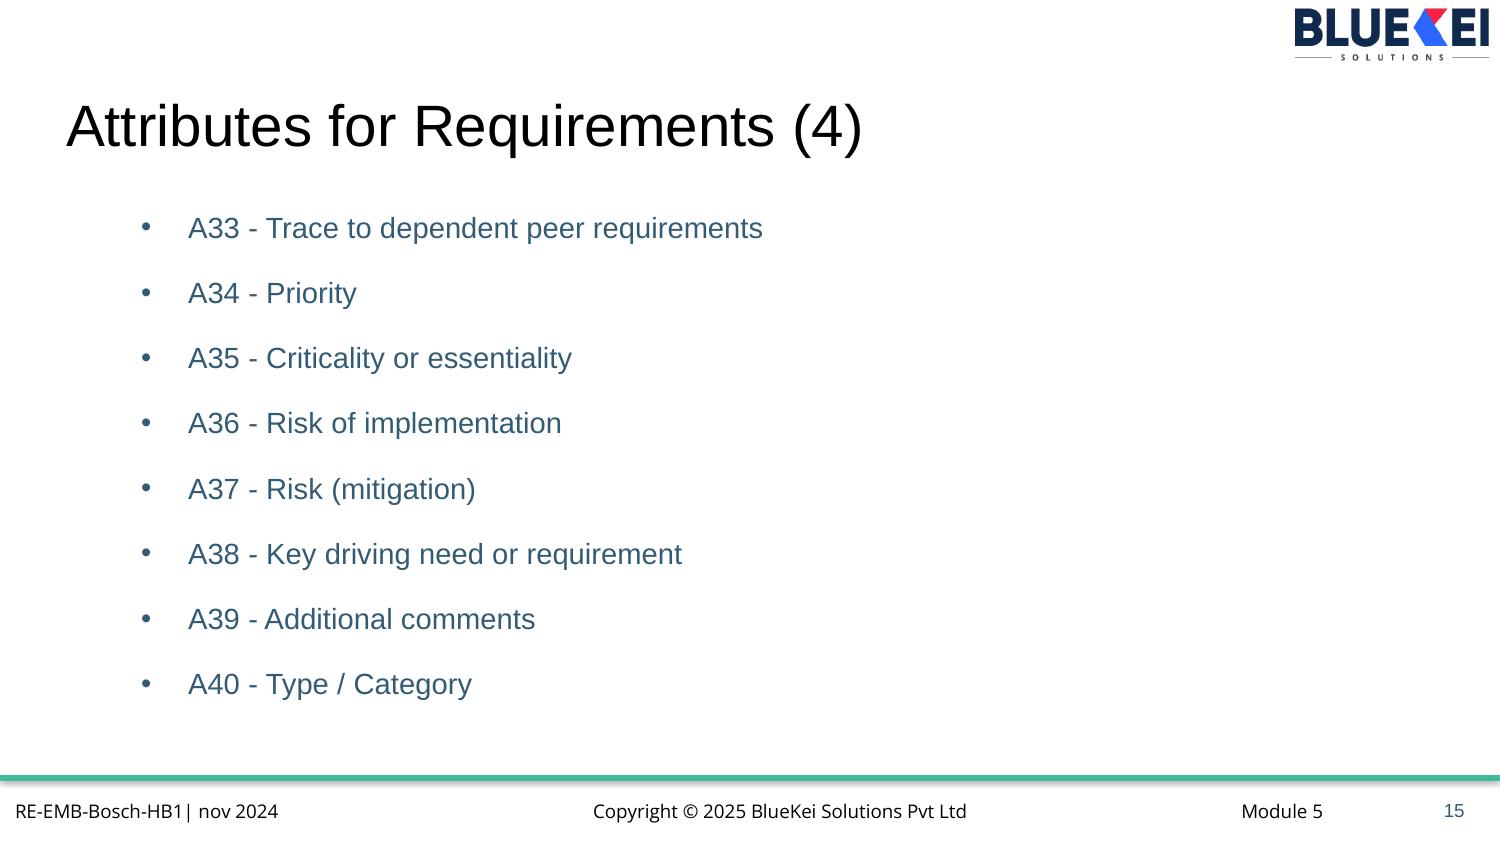

# Attributes for Requirements (4)
A33 - Trace to dependent peer requirements
A34 - Priority
A35 - Criticality or essentiality
A36 - Risk of implementation
A37 - Risk (mitigation)
A38 - Key driving need or requirement
A39 - Additional comments
A40 - Type / Category

15